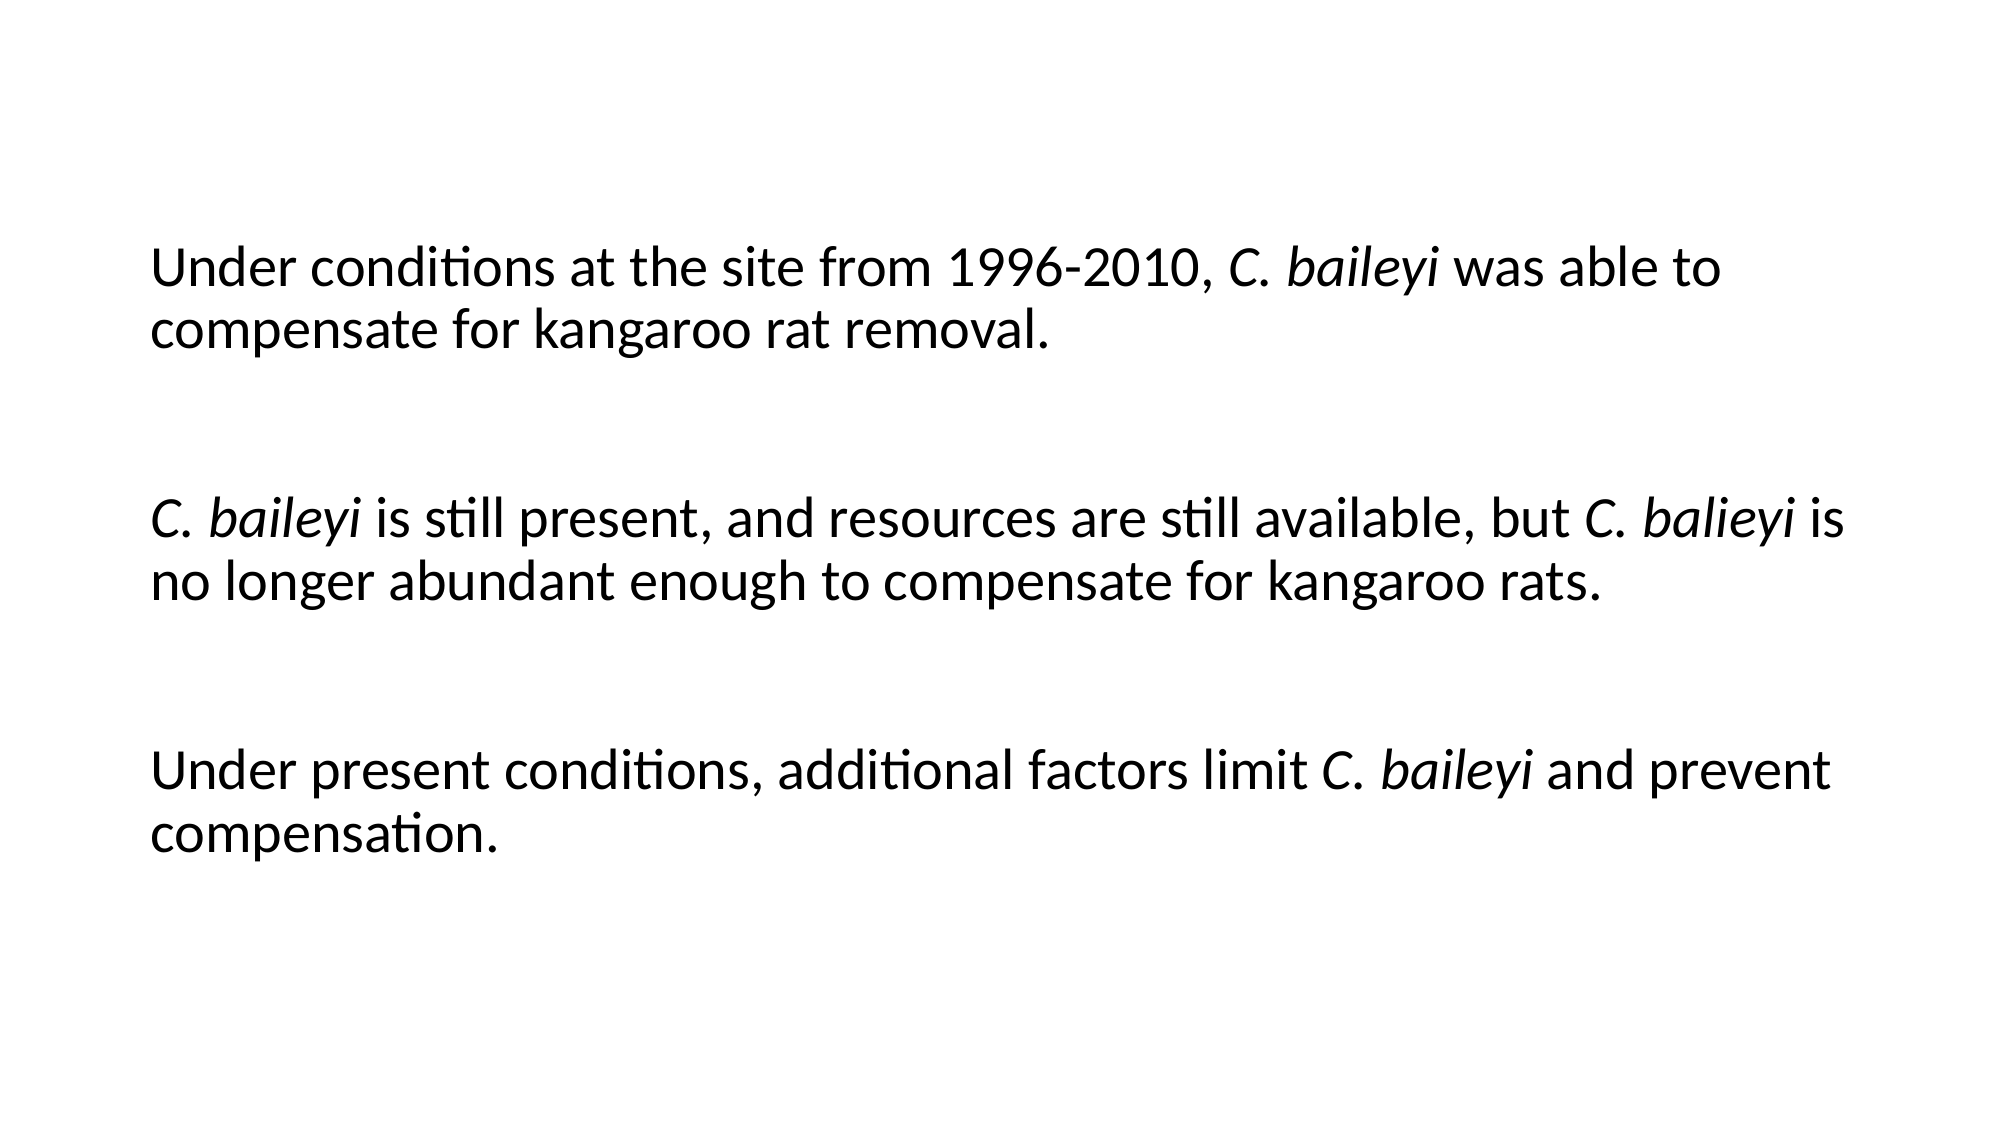

# Under conditions at the site from 1996-2010, C. baileyi was able to compensate for kangaroo rat removal. C. baileyi is still present, and resources are still available, but C. balieyi is no longer abundant enough to compensate for kangaroo rats. Under present conditions, additional factors limit C. baileyi and prevent compensation.